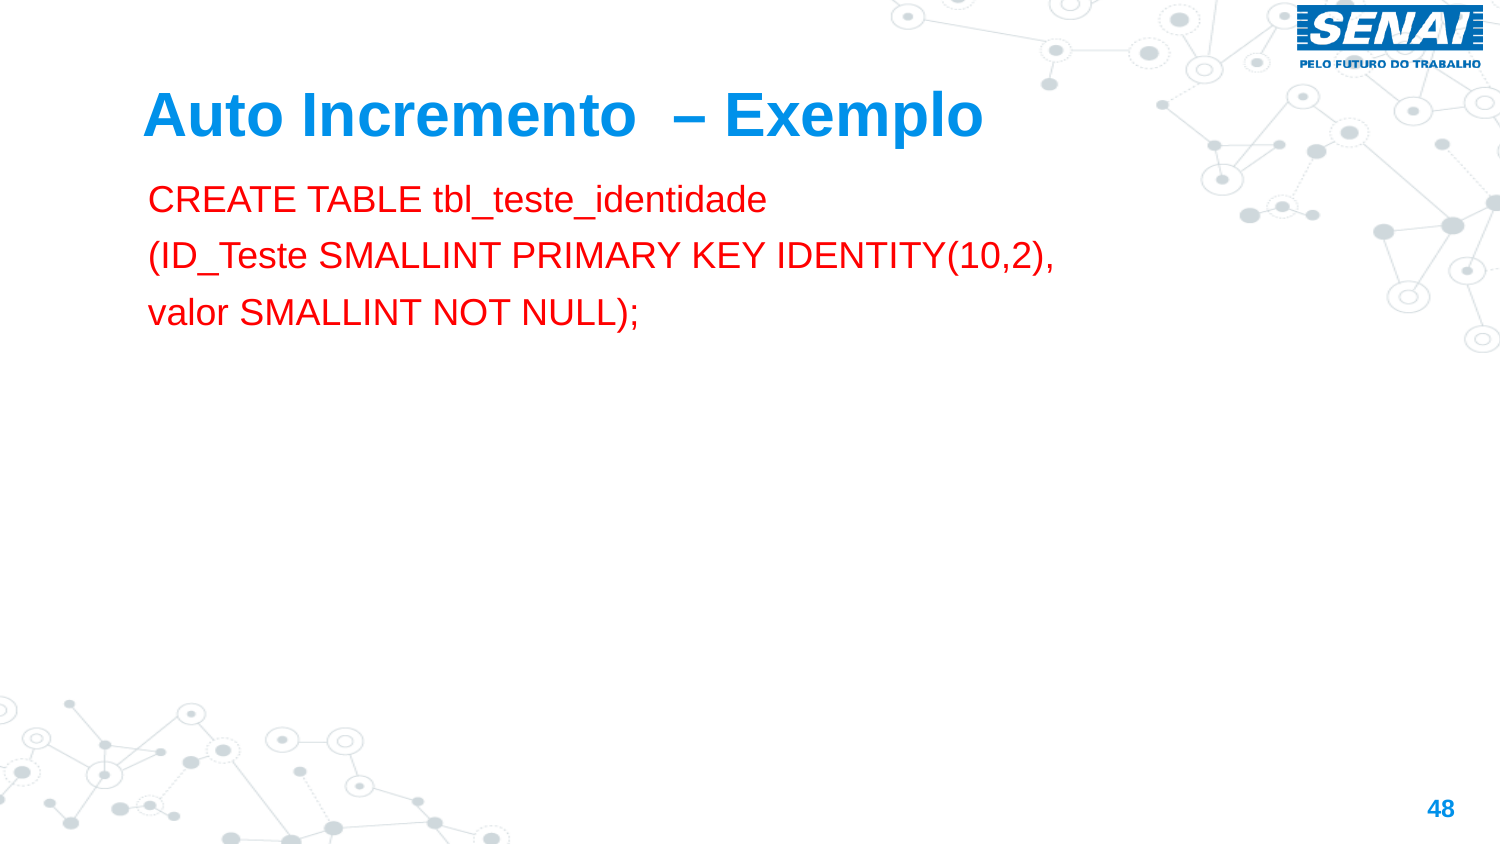

# Auto Incremento  – Exemplo
CREATE TABLE tbl_teste_identidade
(ID_Teste SMALLINT PRIMARY KEY IDENTITY(10,2),
valor SMALLINT NOT NULL);
48